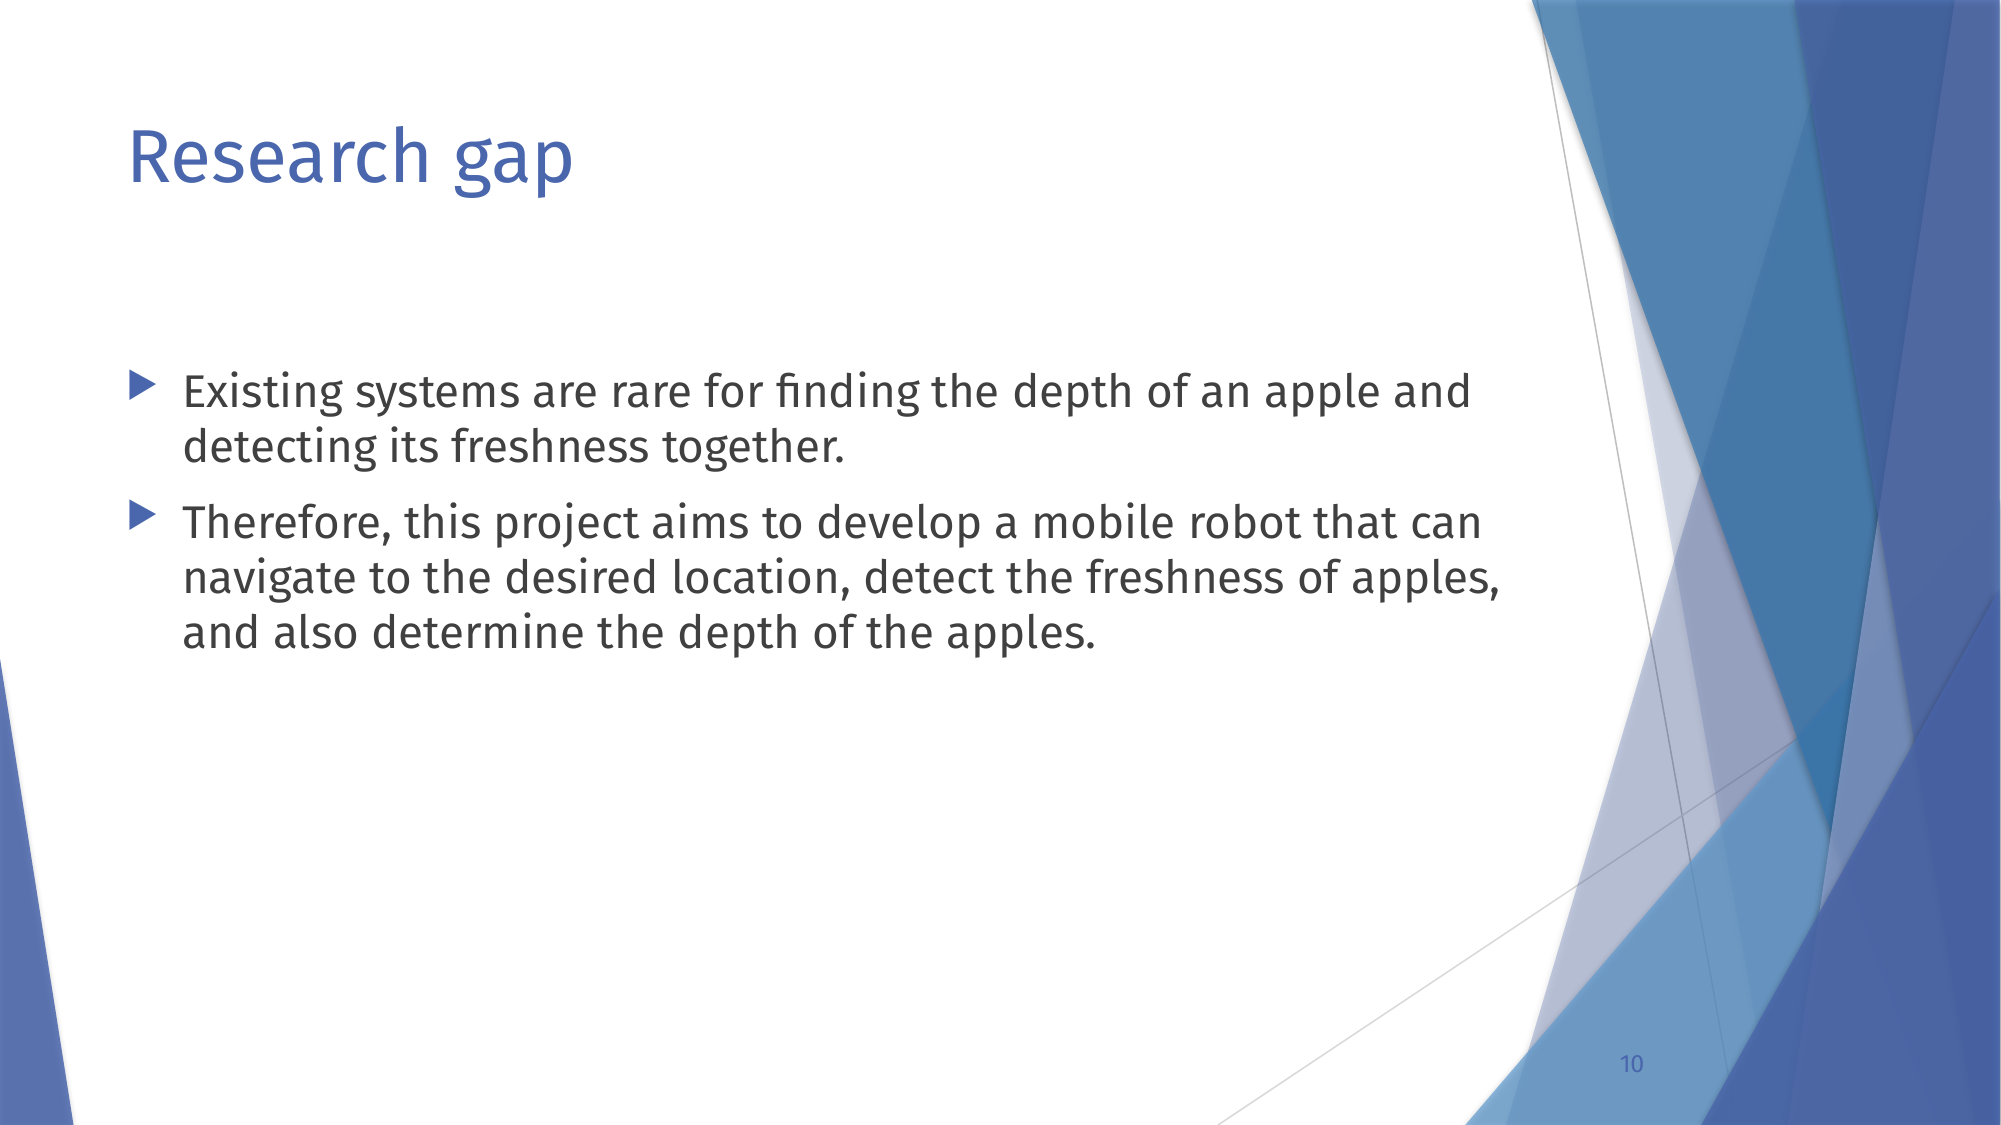

# Research gap
Existing systems are rare for finding the depth of an apple and detecting its freshness together.
Therefore, this project aims to develop a mobile robot that can navigate to the desired location, detect the freshness of apples, and also determine the depth of the apples.
10